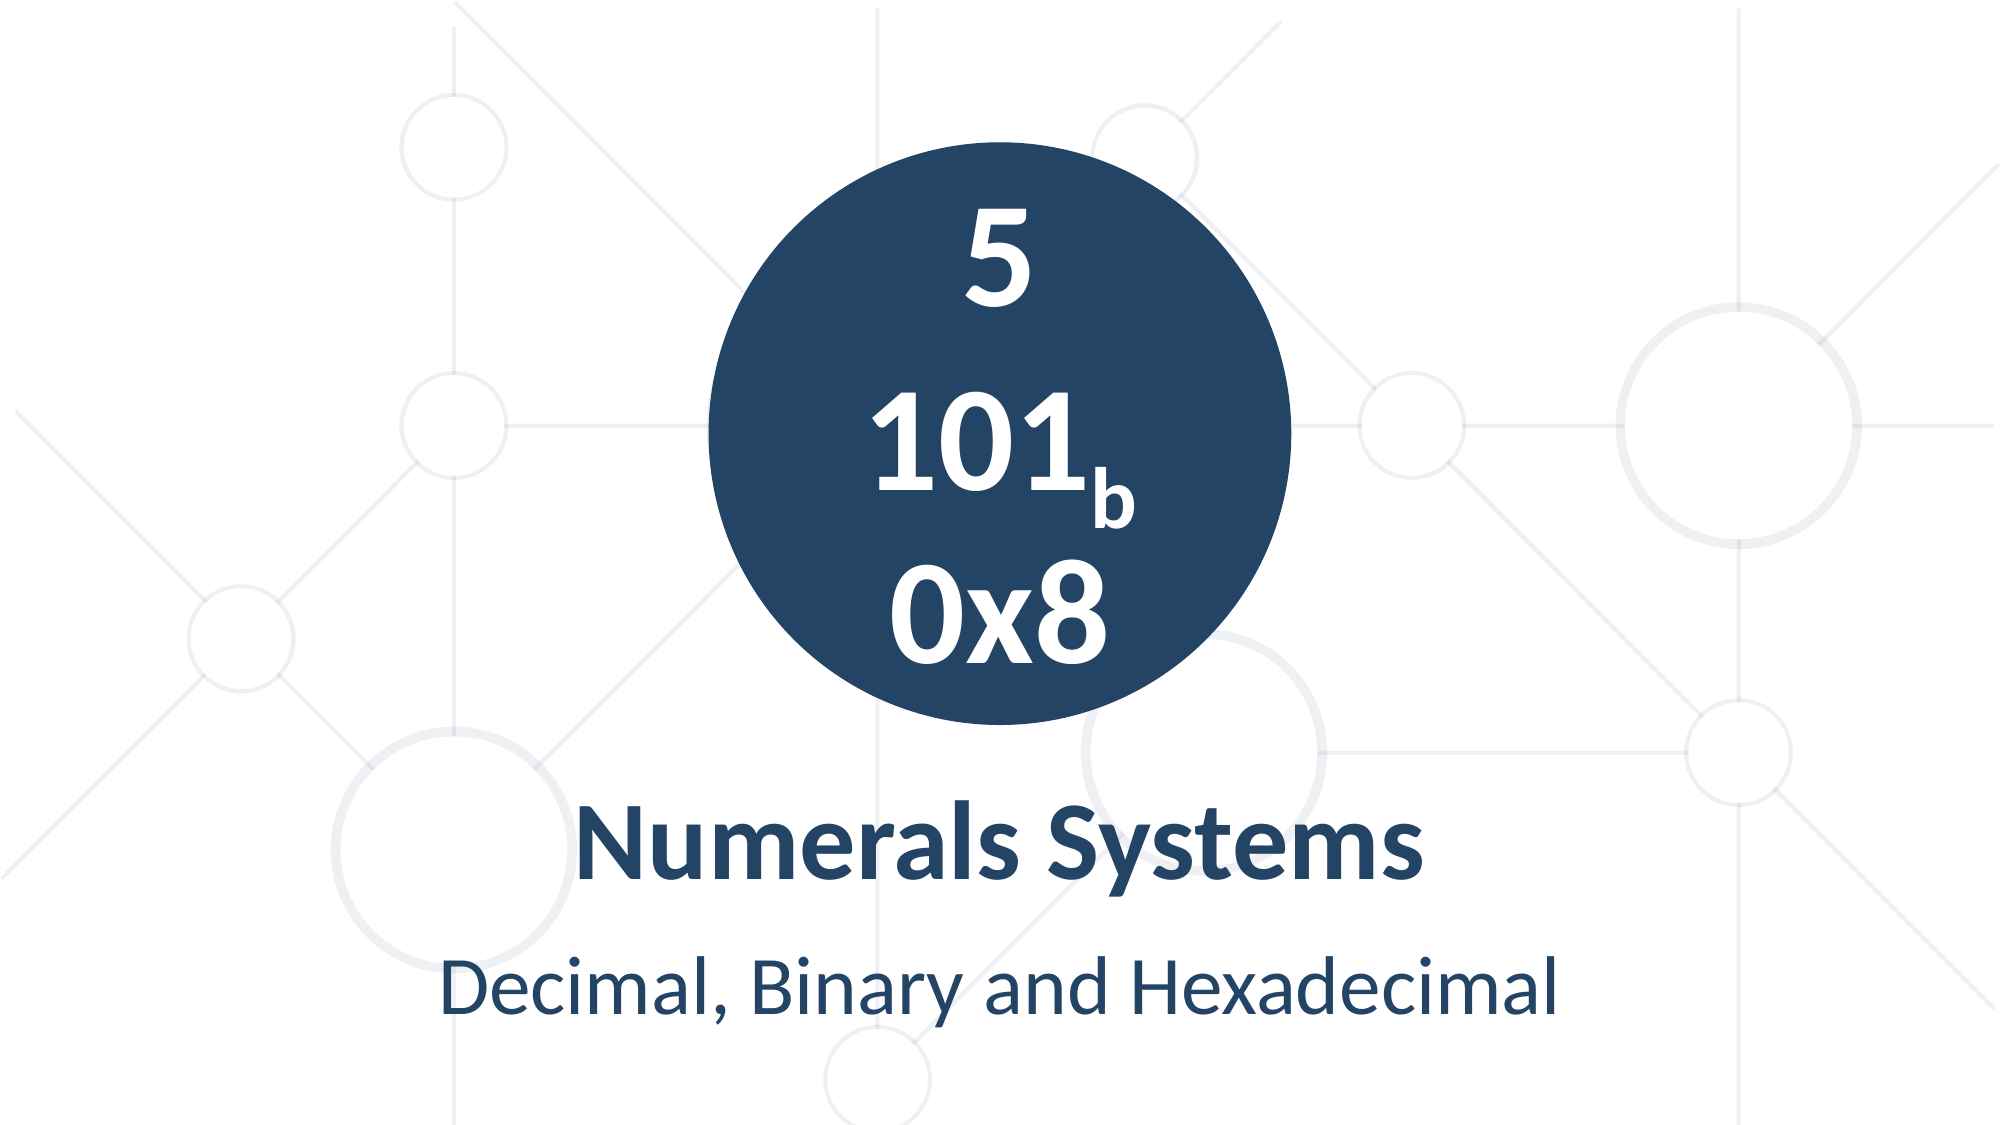

5
101b
0x8
Numerals Systems
Decimal, Binary and Hexadecimal